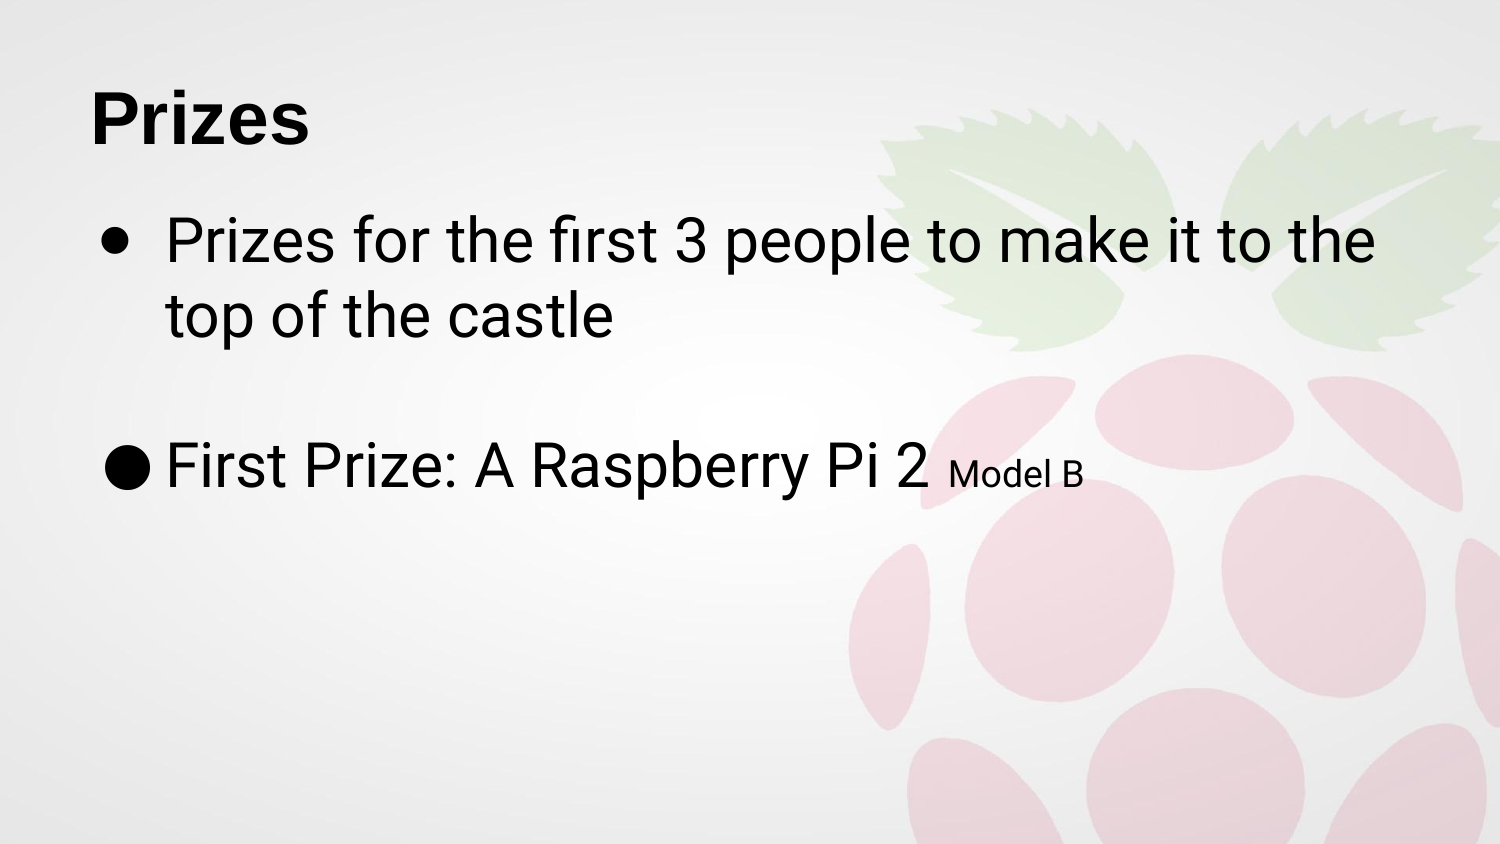

# Prizes
Prizes for the first 3 people to make it to the top of the castle
First Prize: A Raspberry Pi 2 Model B